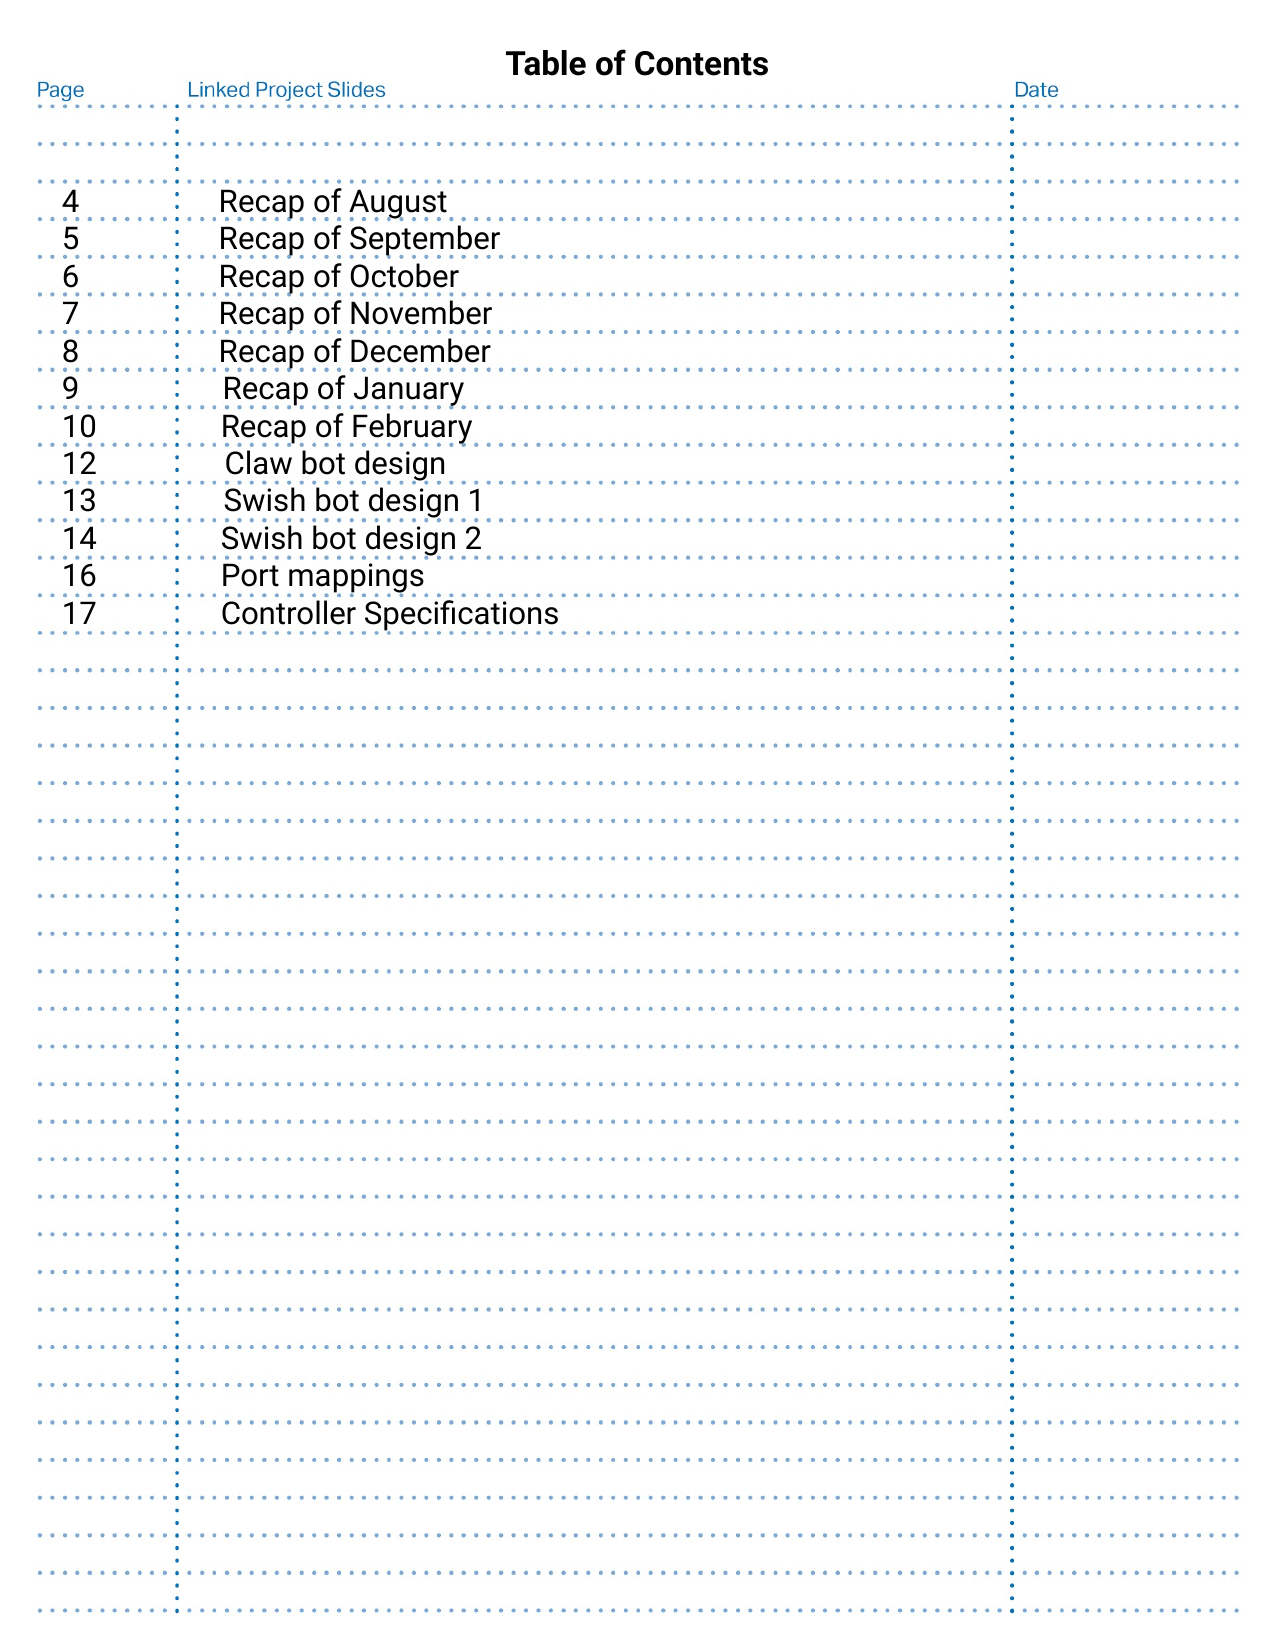

4                  Recap of August
5                  Recap of September
6                  Recap of October
7                  Recap of November
8                  Recap of December
9      Recap of January
10                Recap of February
12    Claw bot design
13       Swish bot design 1
14                Swish bot design 2
16                Port mappings
17                Controller Specifications